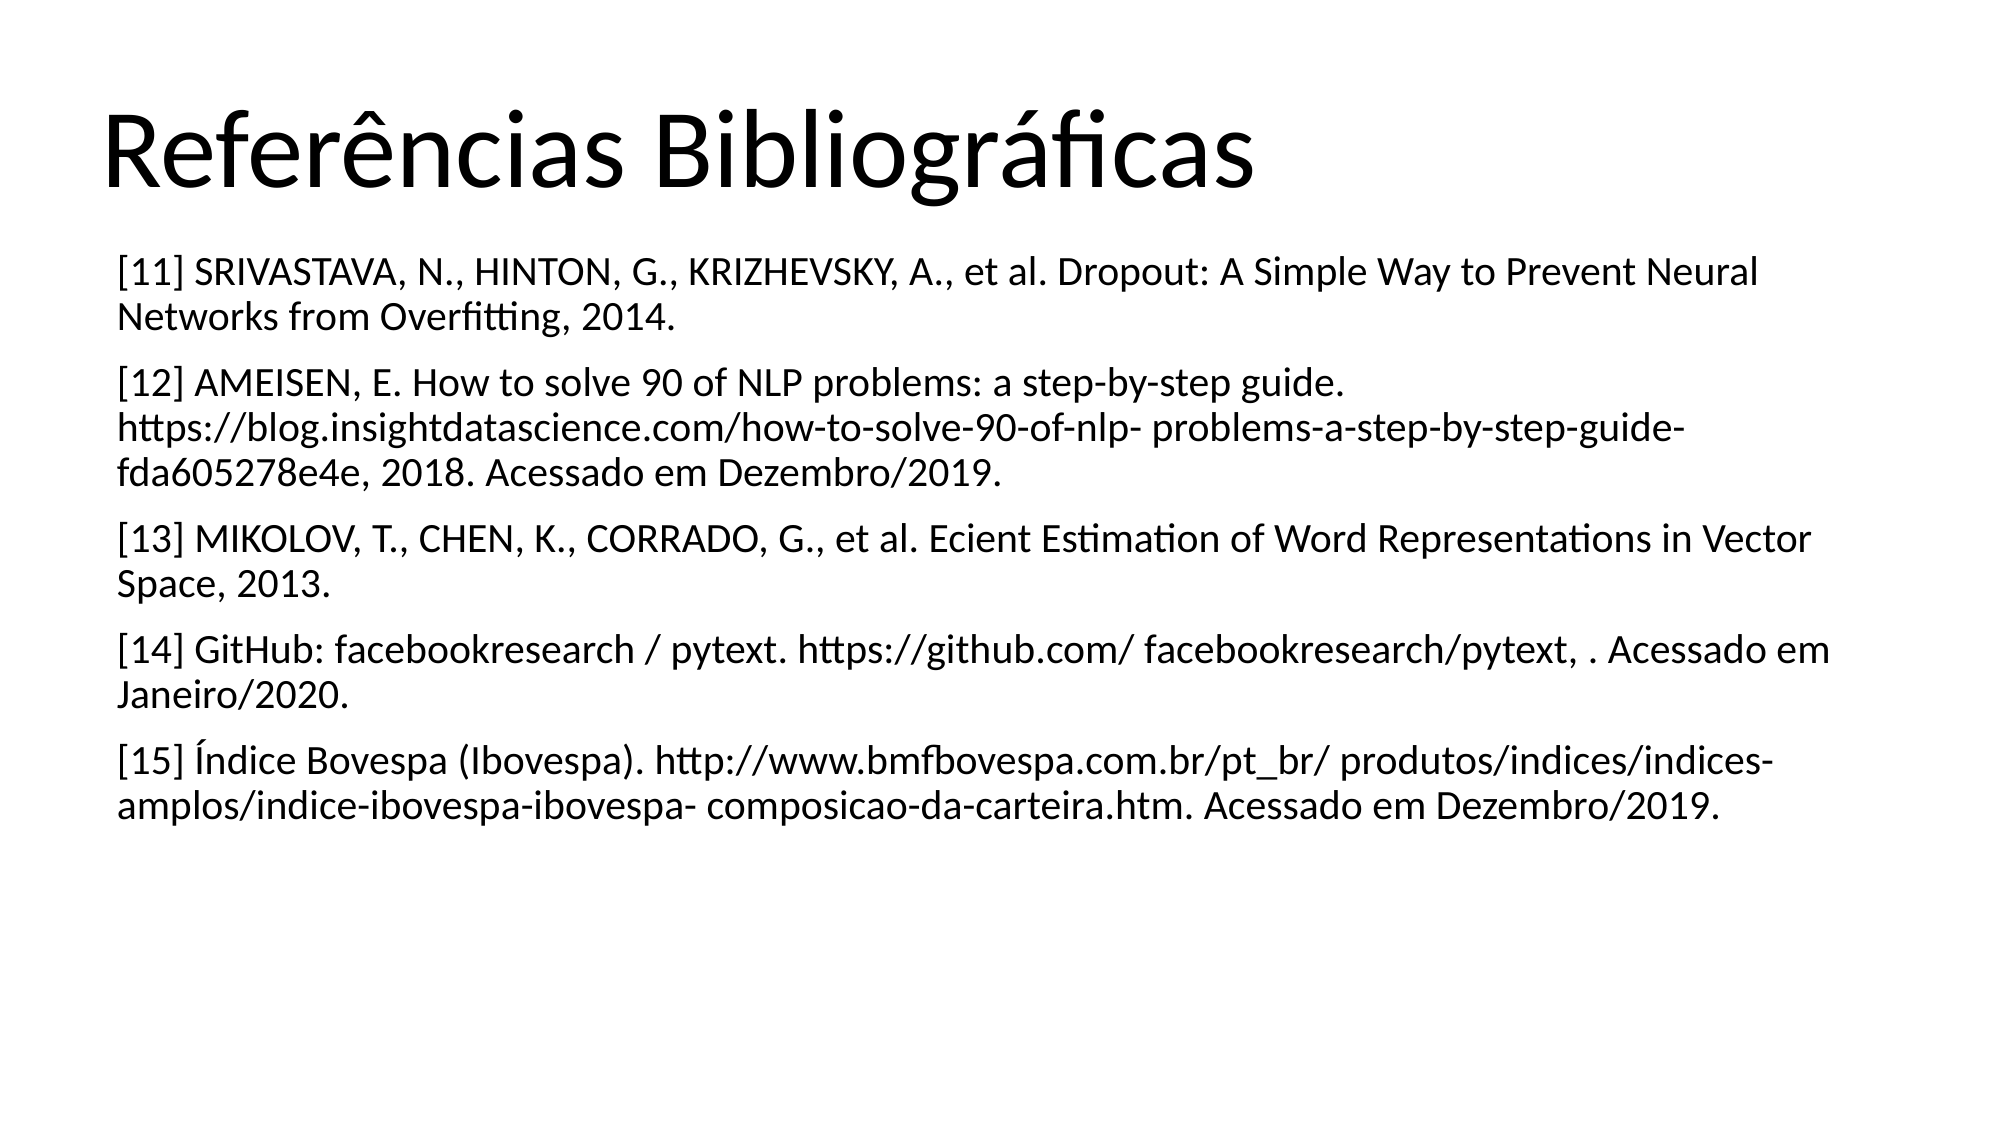

# Referências Bibliográficas
[11] SRIVASTAVA, N., HINTON, G., KRIZHEVSKY, A., et al. Dropout: A Simple Way to Prevent Neural Networks from Overfitting, 2014.
[12] AMEISEN, E. How to solve 90 of NLP problems: a step-by-step guide. https://blog.insightdatascience.com/how-to-solve-90-of-nlp- problems-a-step-by-step-guide-fda605278e4e, 2018. Acessado em Dezembro/2019.
[13] MIKOLOV, T., CHEN, K., CORRADO, G., et al. Ecient Estimation of Word Representations in Vector Space, 2013.
[14] GitHub: facebookresearch / pytext. https://github.com/ facebookresearch/pytext, . Acessado em Janeiro/2020.
[15] Índice Bovespa (Ibovespa). http://www.bmfbovespa.com.br/pt_br/ produtos/indices/indices-amplos/indice-ibovespa-ibovespa- composicao-da-carteira.htm. Acessado em Dezembro/2019.